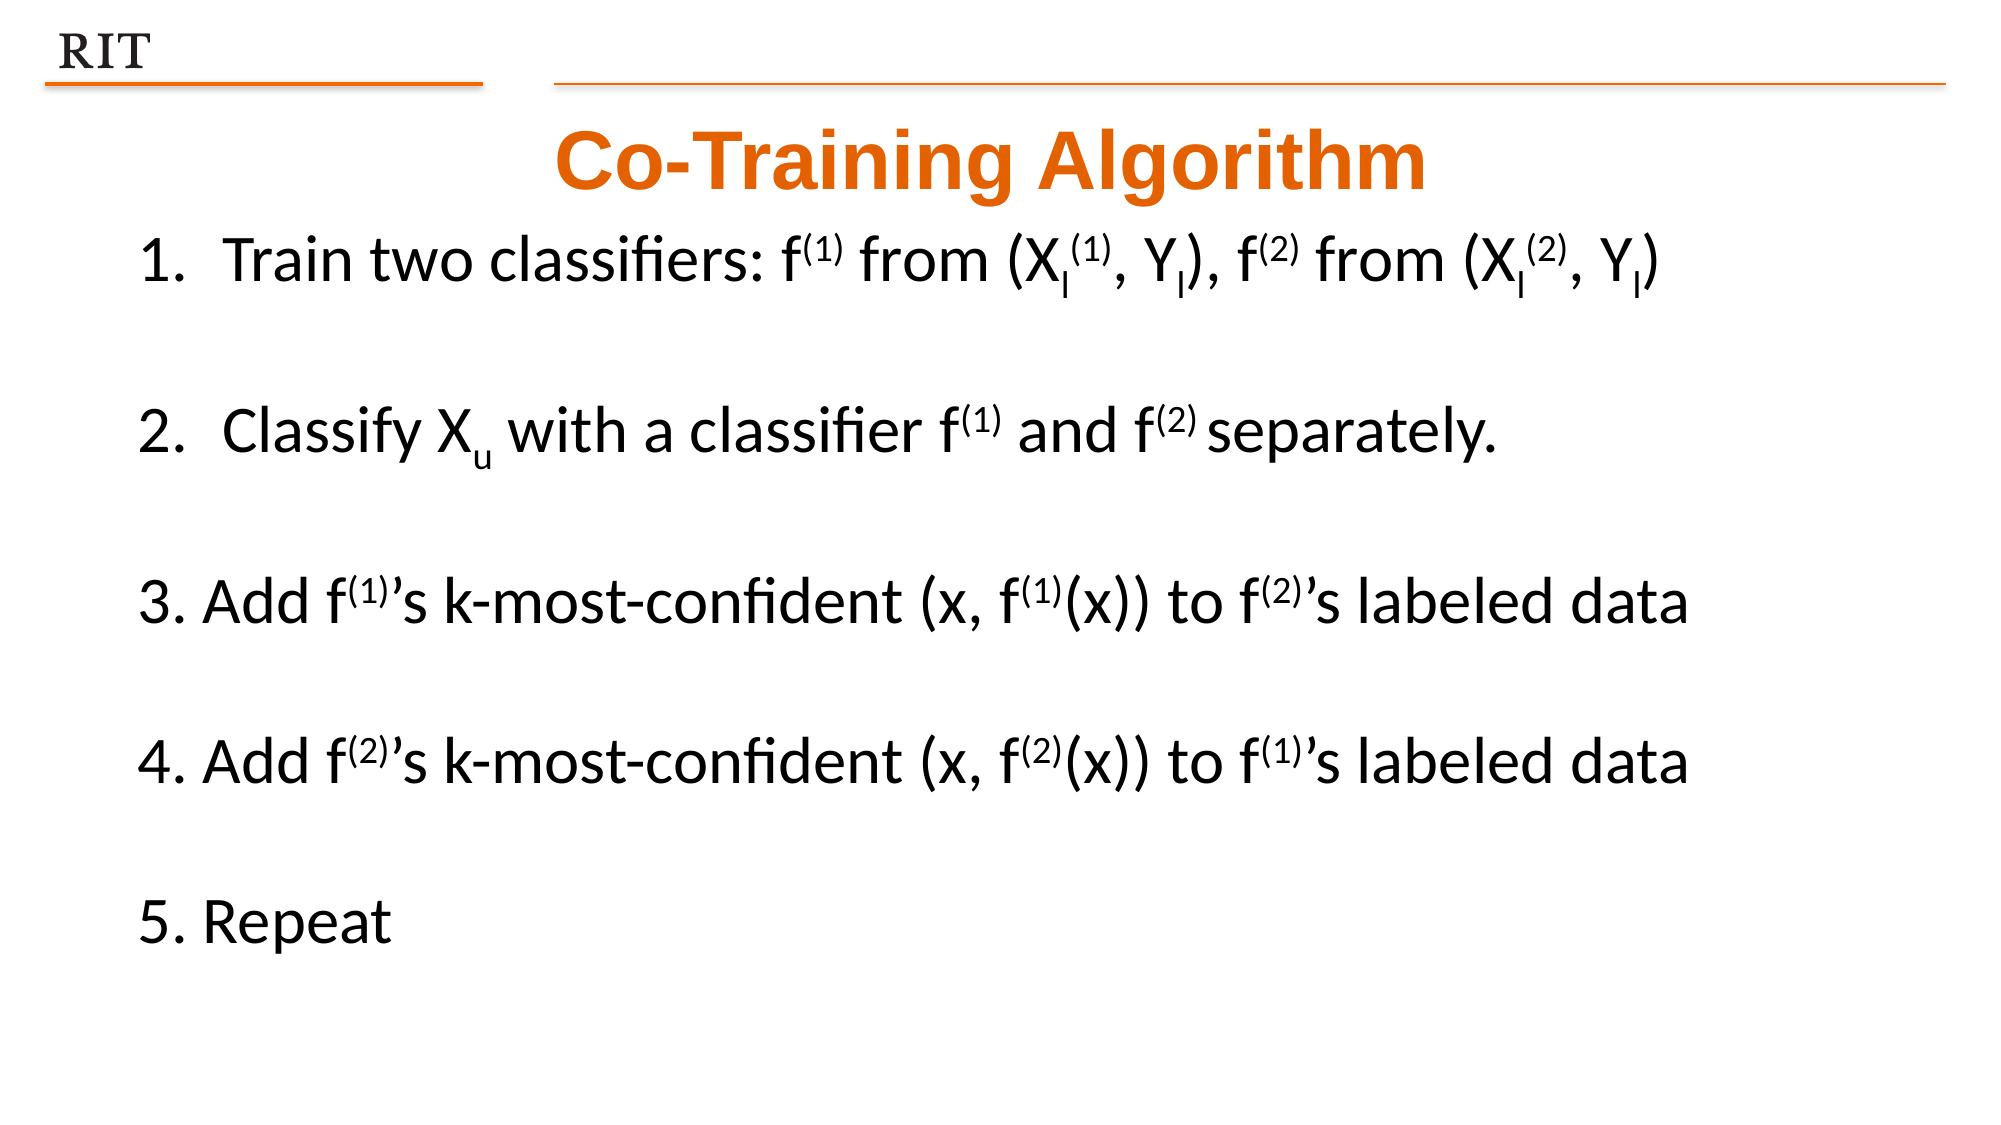

Co-Training Algorithm
Train two classifiers: f(1) from (Xl(1), Yl), f(2) from (Xl(2), Yl)

Classify Xu with a classifier f(1) and f(2) separately.

3. Add f(1)’s k-most-confident (x, f(1)(x)) to f(2)’s labeled data

4. Add f(2)’s k-most-confident (x, f(2)(x)) to f(1)’s labeled data

5. Repeat